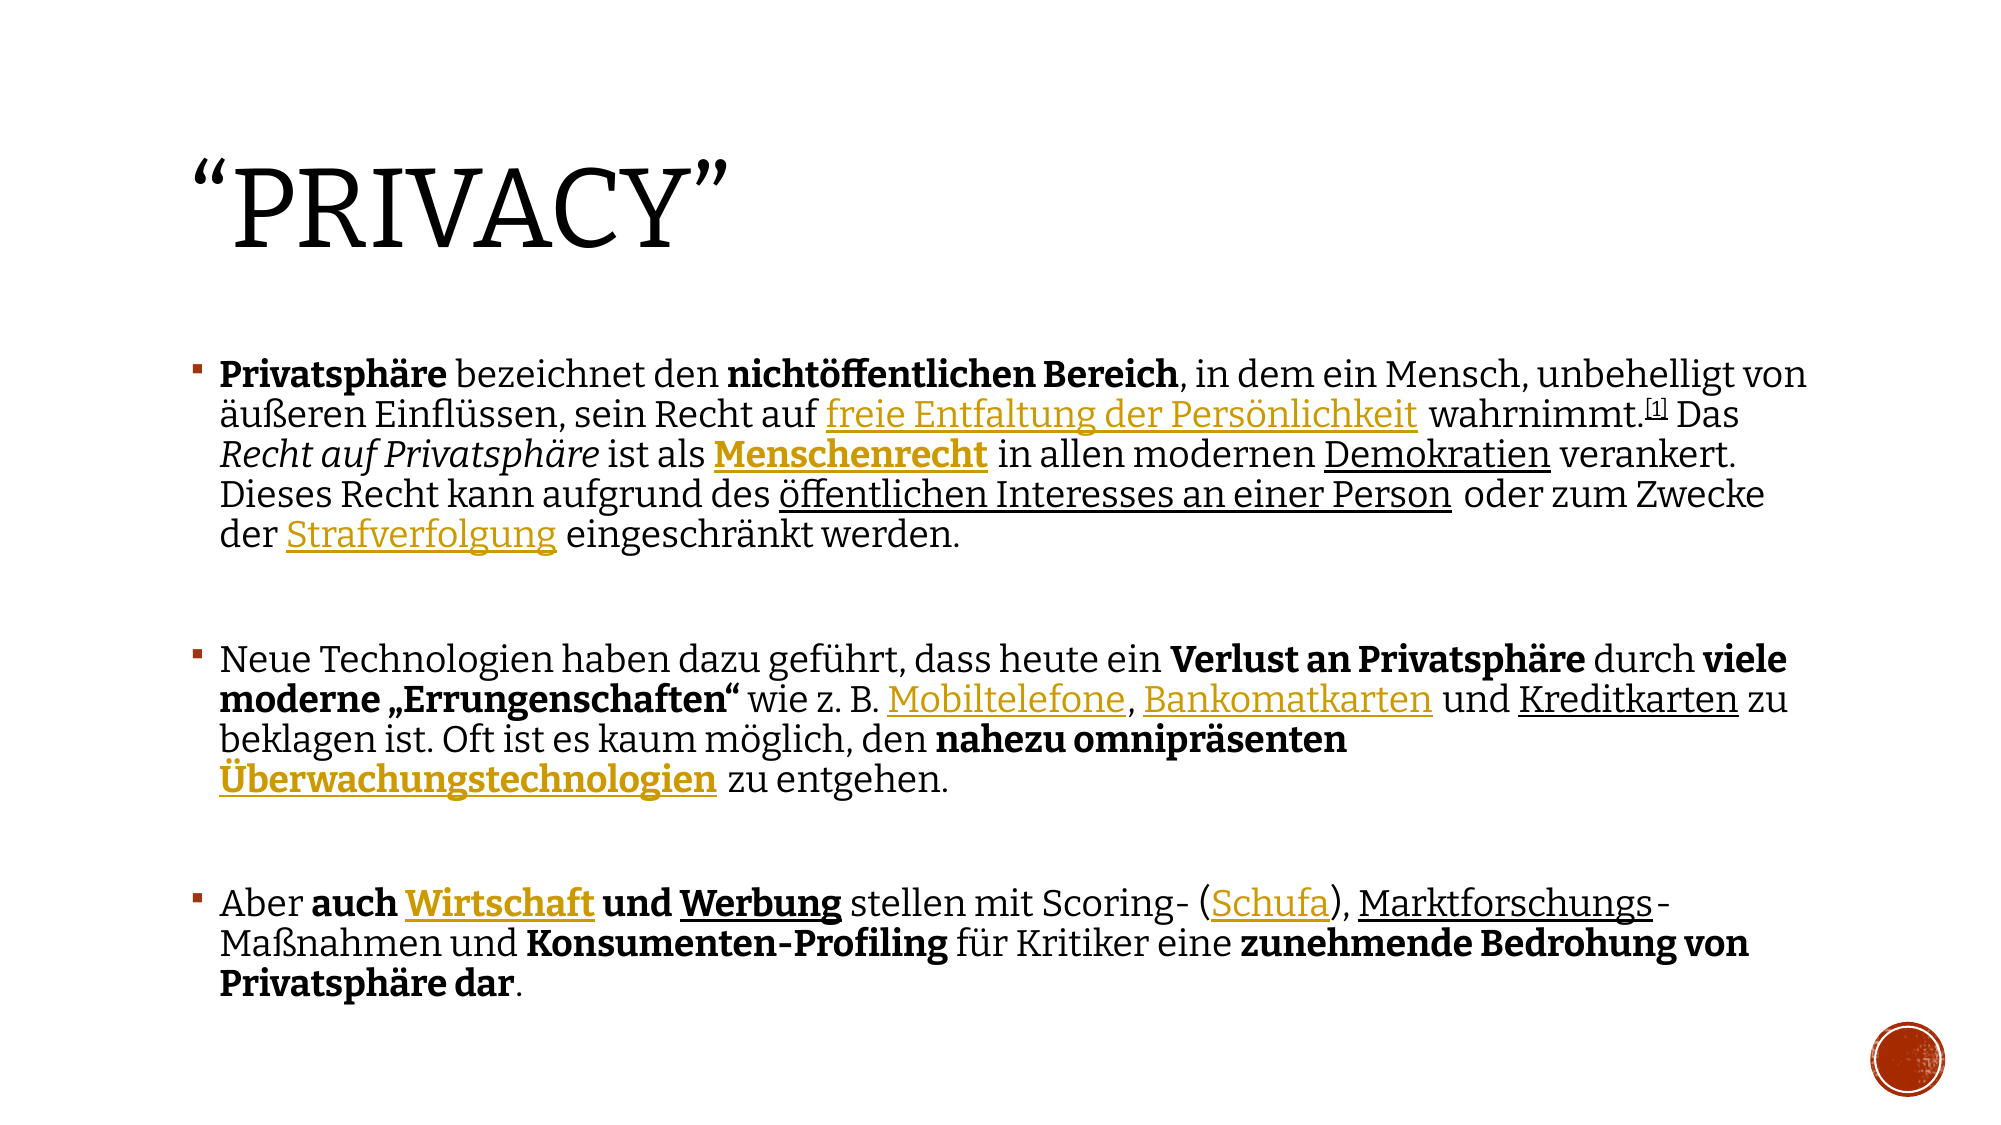

# “Privacy”
Privatsphäre bezeichnet den nichtöffentlichen Bereich, in dem ein Mensch, unbehelligt von äußeren Einflüssen, sein Recht auf freie Entfaltung der Persönlichkeit wahrnimmt.[1] Das Recht auf Privatsphäre ist als Menschenrecht in allen modernen Demokratien verankert. Dieses Recht kann aufgrund des öffentlichen Interesses an einer Person oder zum Zwecke der Strafverfolgung eingeschränkt werden.

Neue Technologien haben dazu geführt, dass heute ein Verlust an Privatsphäre durch viele moderne „Errungenschaften“ wie z. B. Mobiltelefone, Bankomatkarten und Kreditkarten zu beklagen ist. Oft ist es kaum möglich, den nahezu omnipräsenten Überwachungstechnologien zu entgehen.

Aber auch Wirtschaft und Werbung stellen mit Scoring- (Schufa), Marktforschungs-Maßnahmen und Konsumenten-Profiling für Kritiker eine zunehmende Bedrohung von Privatsphäre dar.